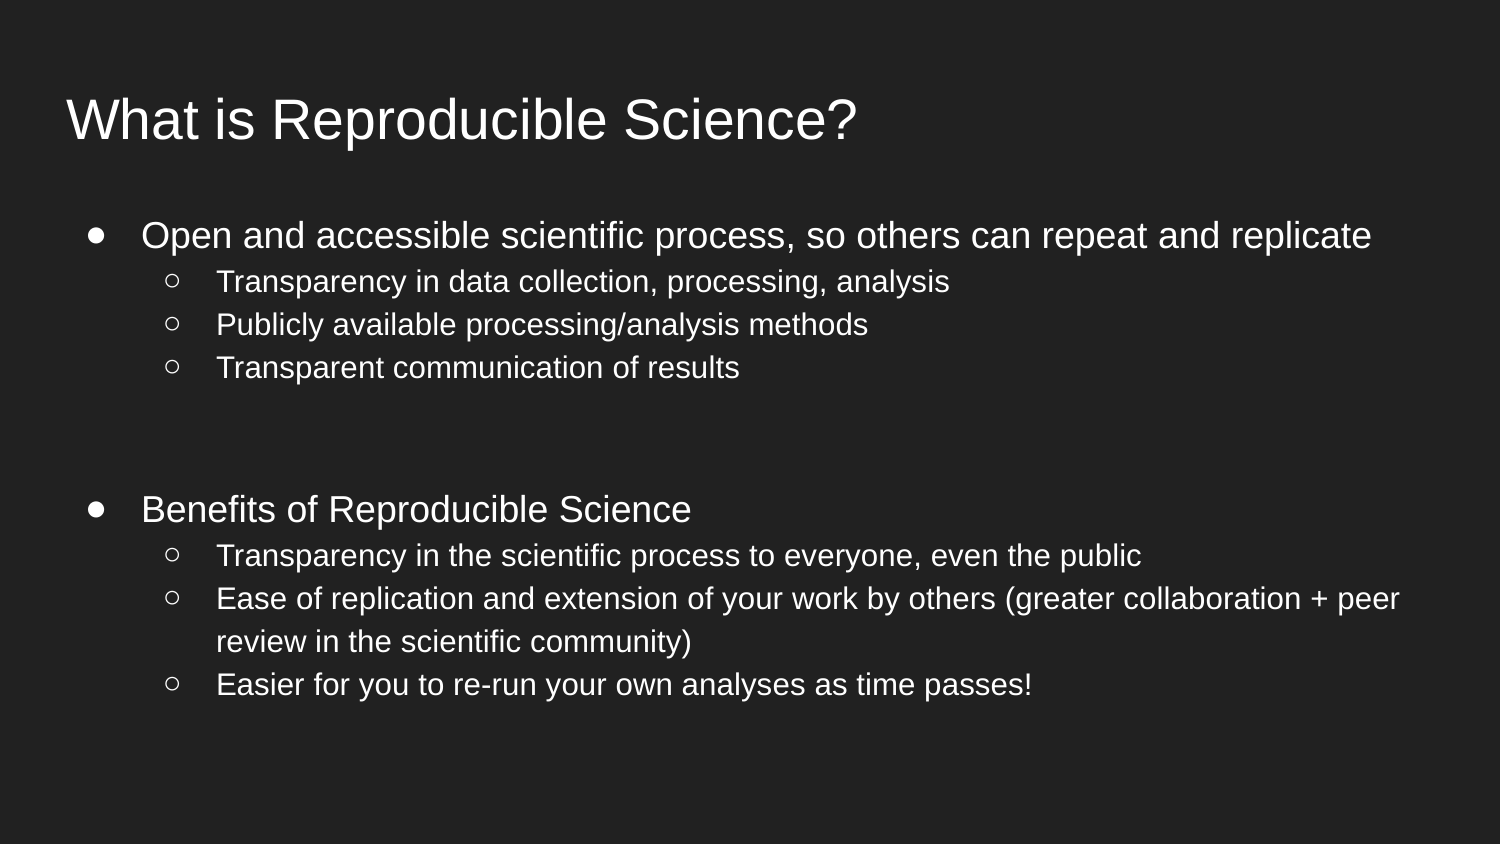

# What is Reproducible Science?
Open and accessible scientific process, so others can repeat and replicate
Transparency in data collection, processing, analysis
Publicly available processing/analysis methods
Transparent communication of results

Benefits of Reproducible Science
Transparency in the scientific process to everyone, even the public
Ease of replication and extension of your work by others (greater collaboration + peer review in the scientific community)
Easier for you to re-run your own analyses as time passes!